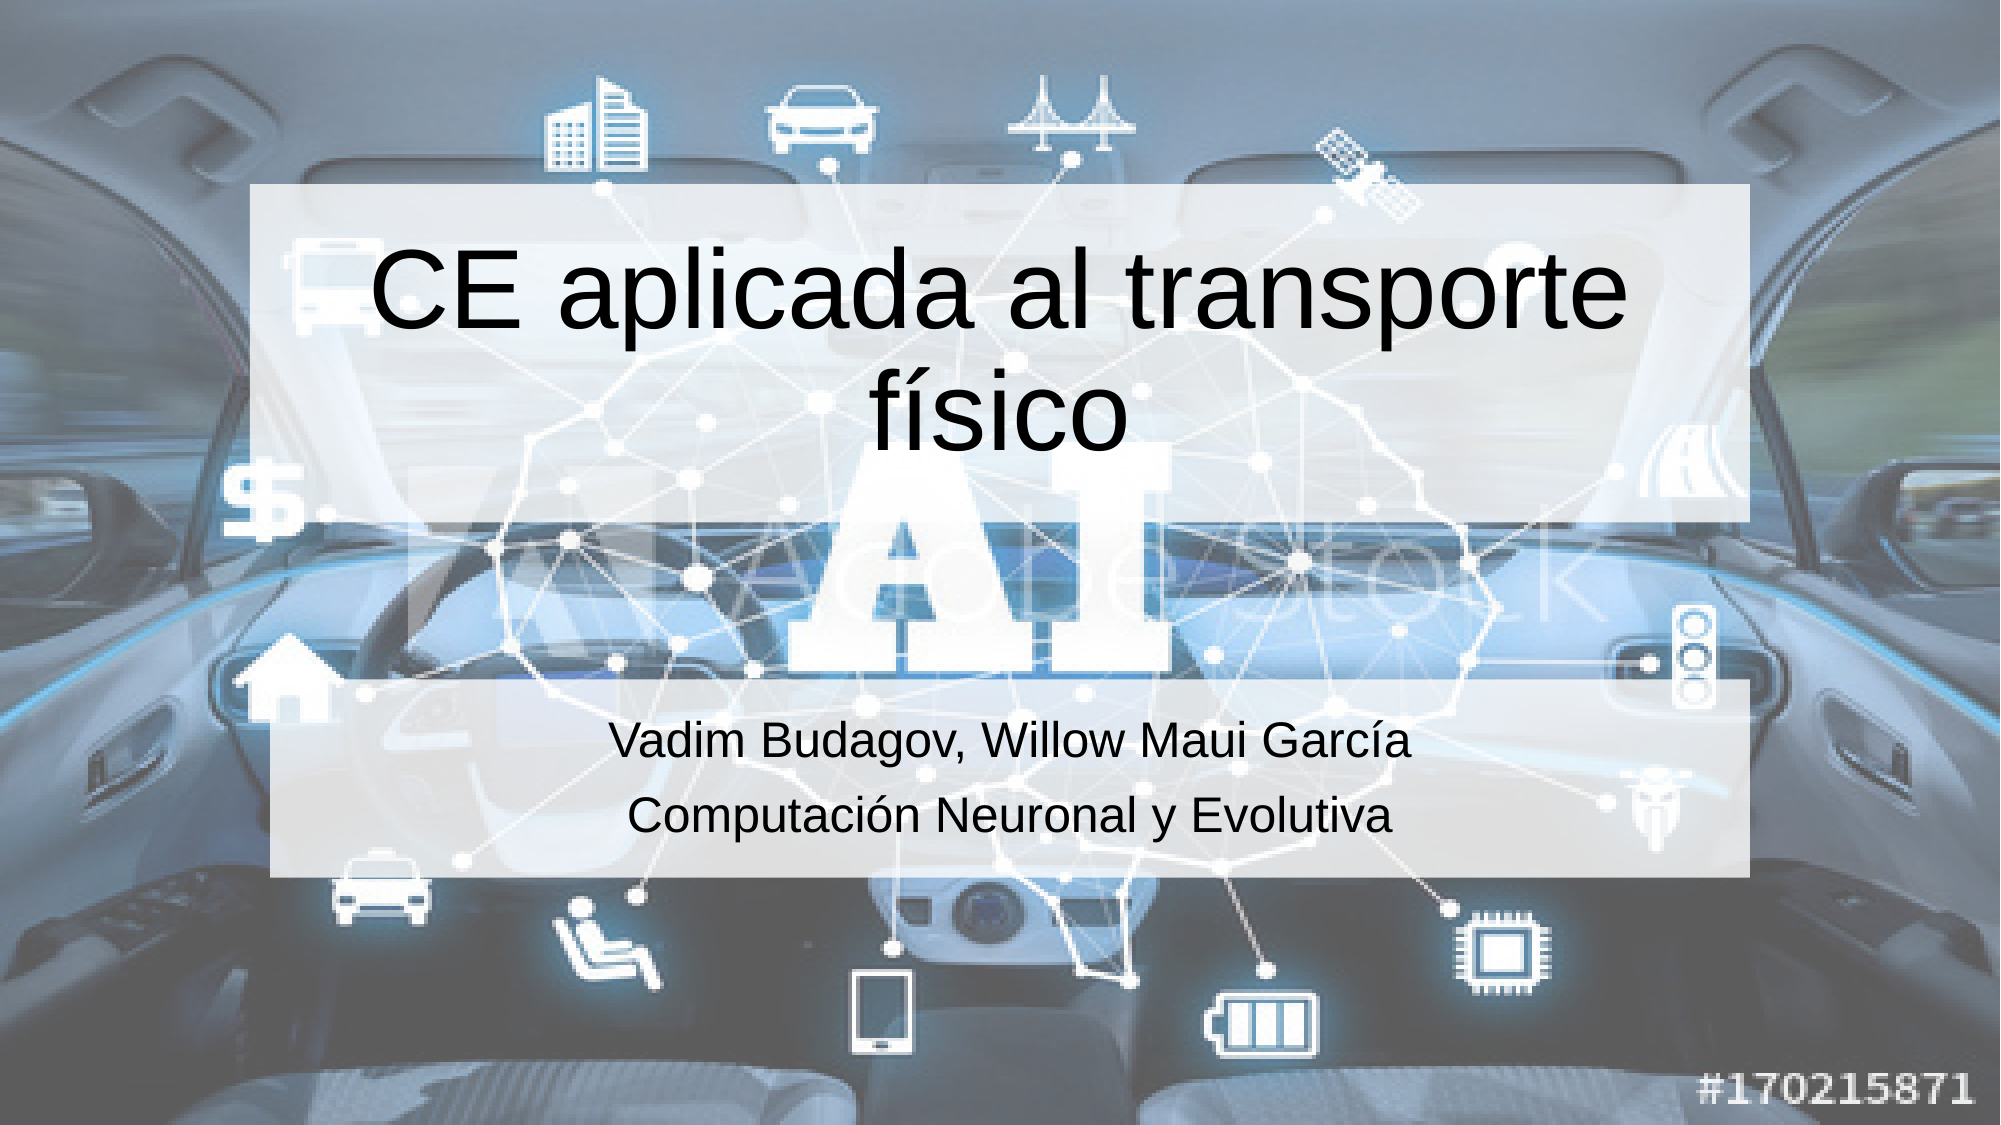

# CE aplicada al transporte físico
Vadim Budagov, Willow Maui García
Computación Neuronal y Evolutiva